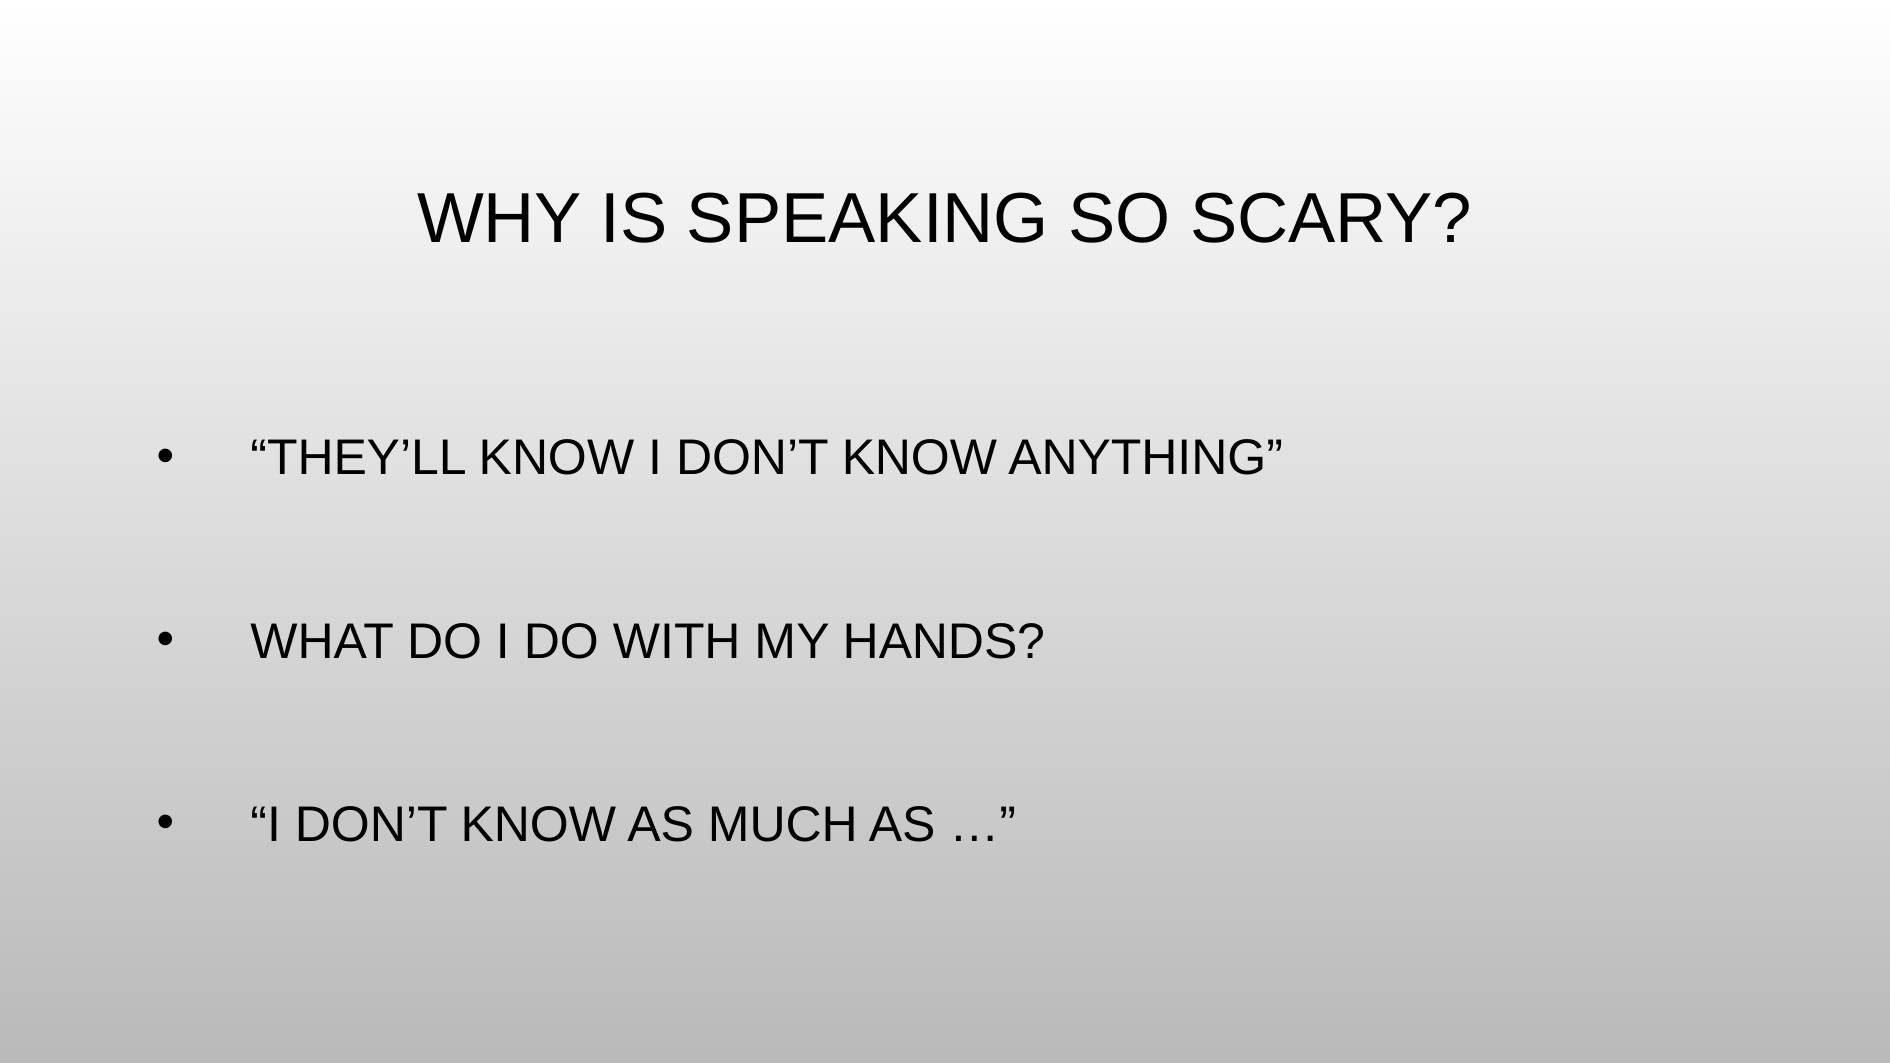

# Why is speaking so scary?
“they’ll know I don’t know anything”

WHAT DO I DO WITH MY HANDS?

“I DON’T KNOW AS MUCH AS …”